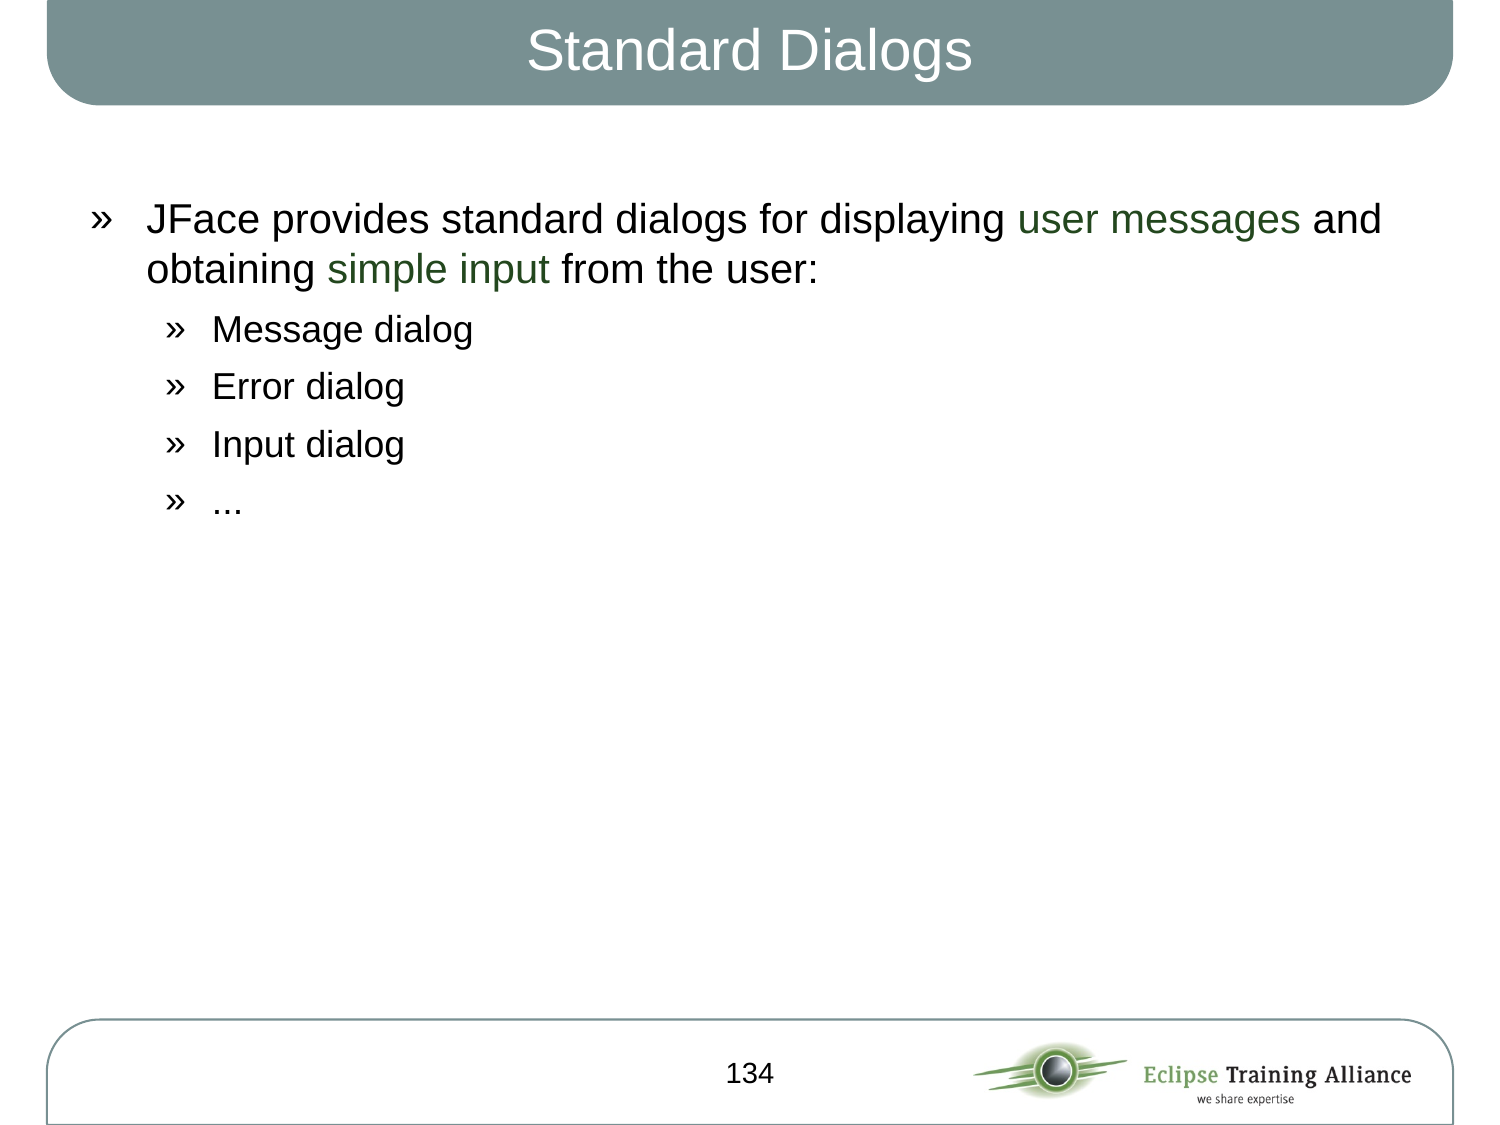

# Standard Dialogs
JFace provides standard dialogs for displaying user messages and obtaining simple input from the user:
Message dialog
Error dialog
Input dialog
...